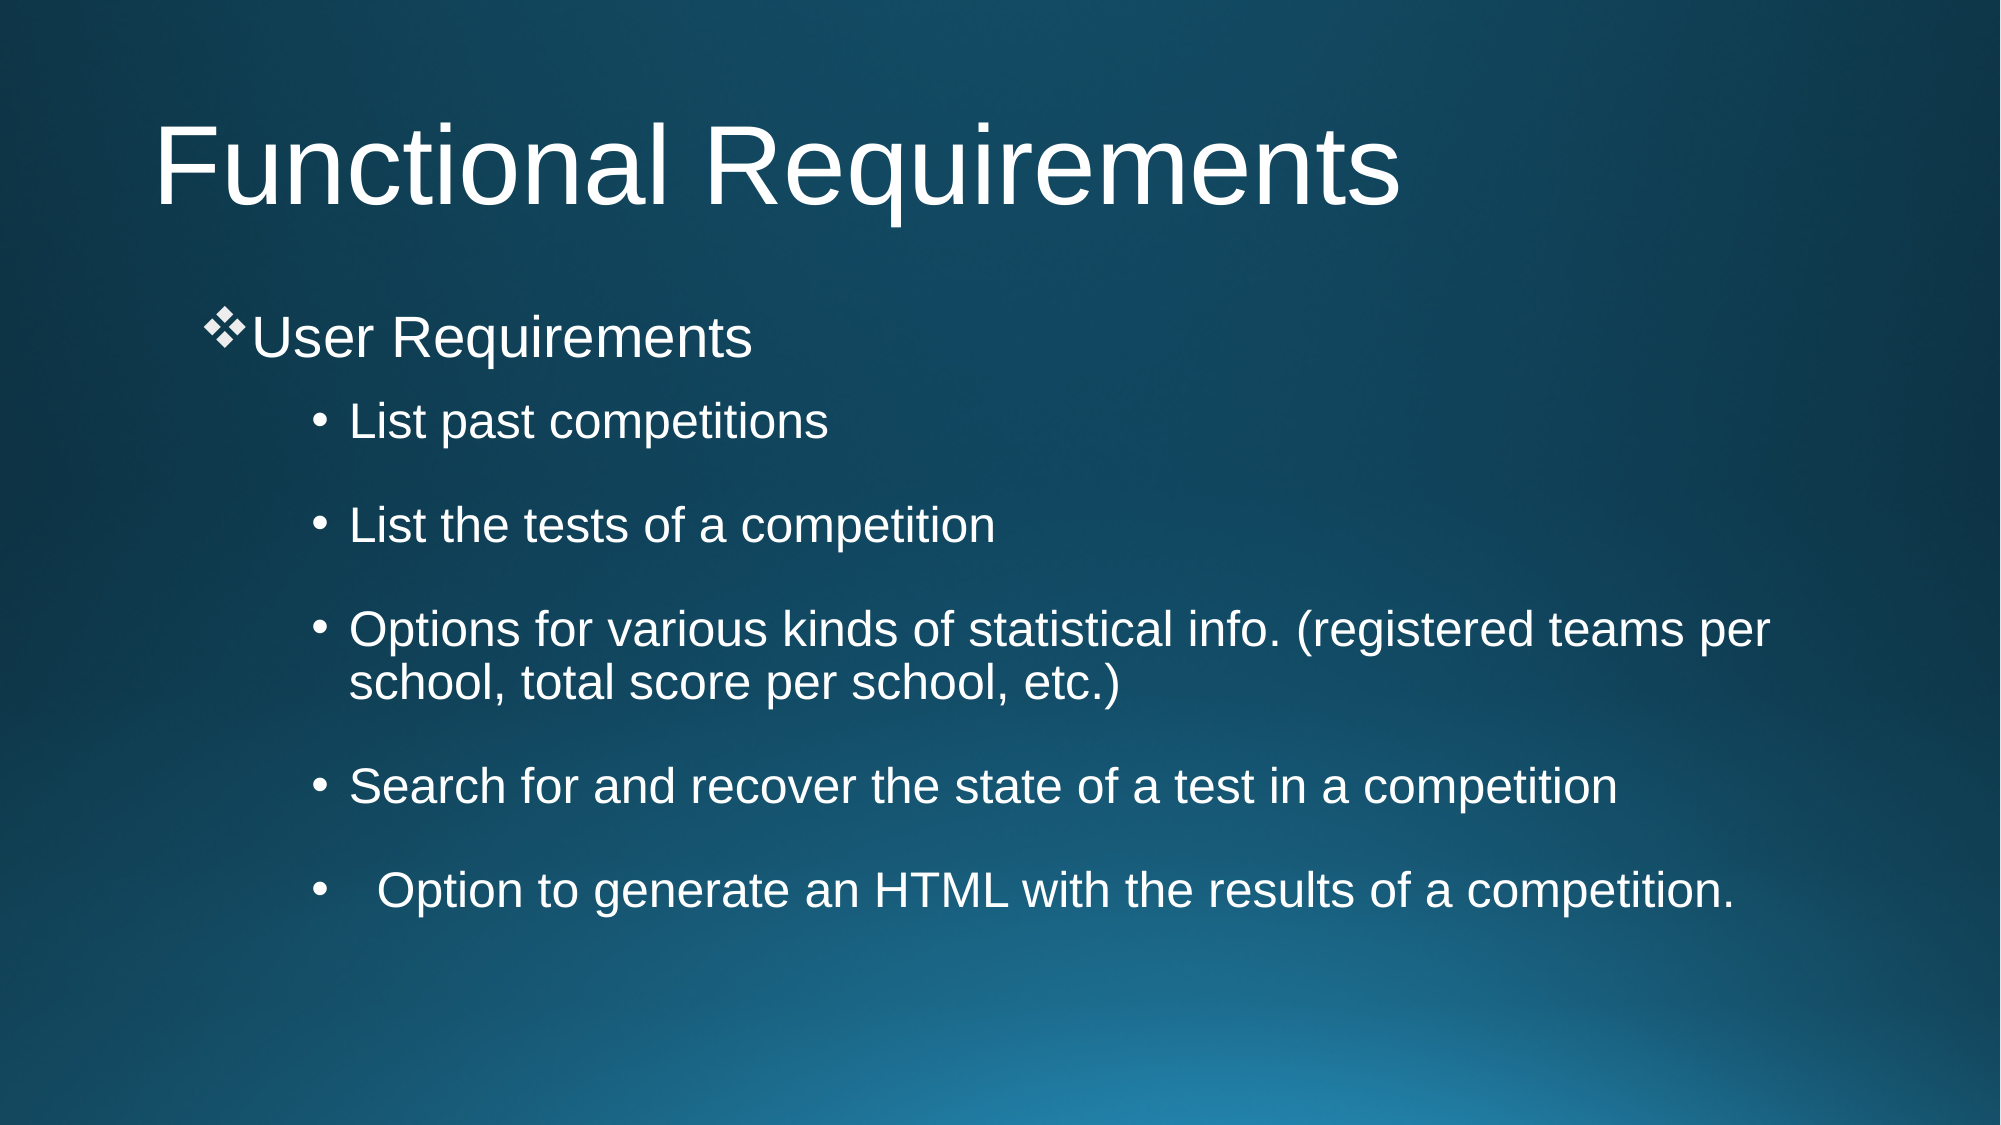

# Functional Requirements
User Requirements
List past competitions
List the tests of a competition
Options for various kinds of statistical info. (registered teams per school, total score per school, etc.)
Search for and recover the state of a test in a competition
  Option to generate an HTML with the results of a competition.